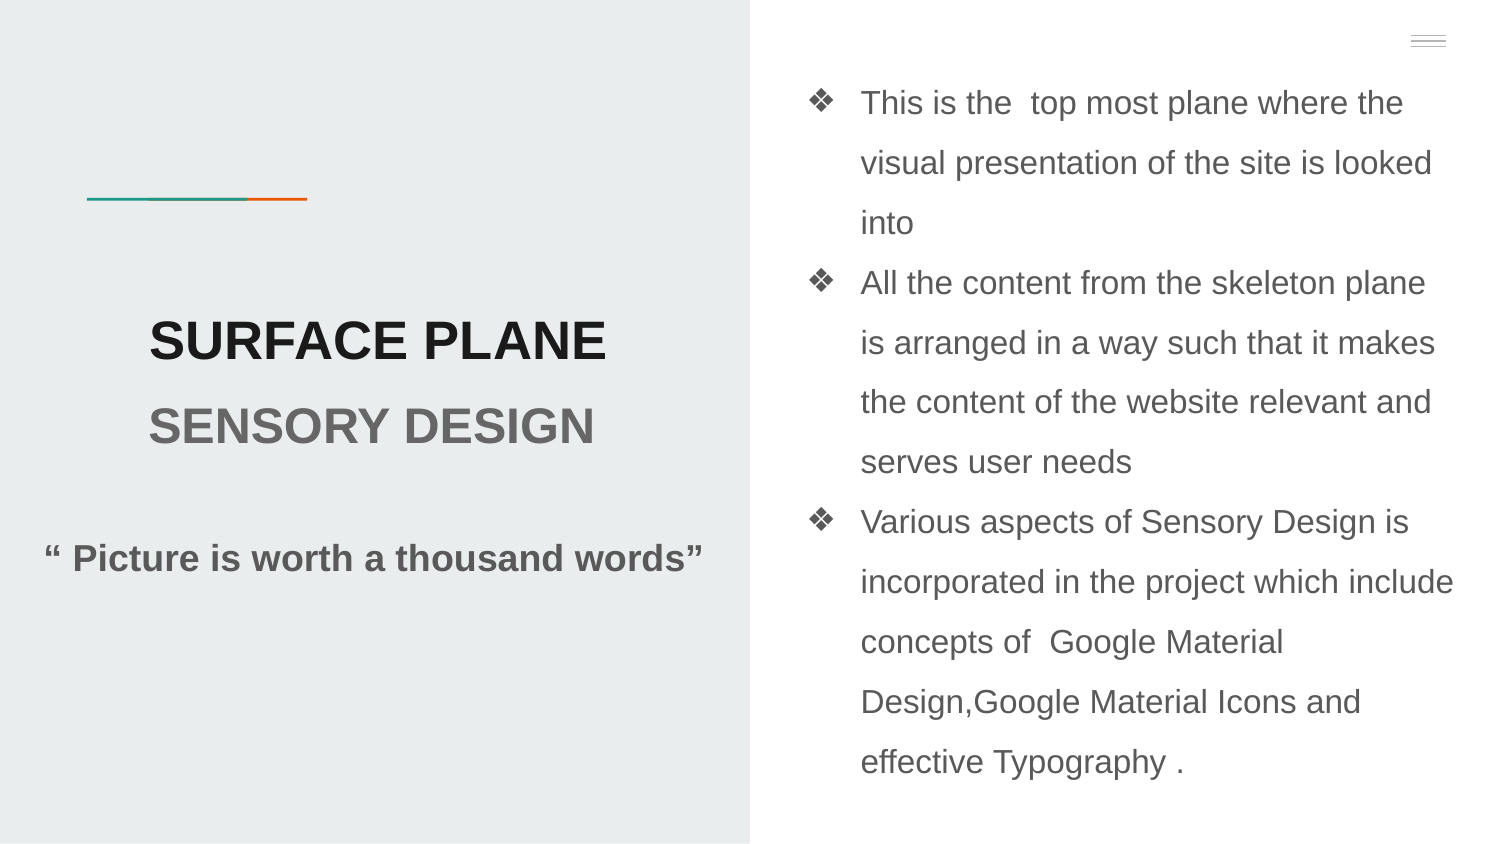

This is the  top most plane where the visual presentation of the site is looked into
All the content from the skeleton plane is arranged in a way such that it makes the content of the website relevant and serves user needs
Various aspects of Sensory Design is incorporated in the project which include concepts of  Google Material Design,Google Material Icons and effective Typography .

# SURFACE PLANE
SENSORY DESIGN
 “ Picture is worth a thousand words”